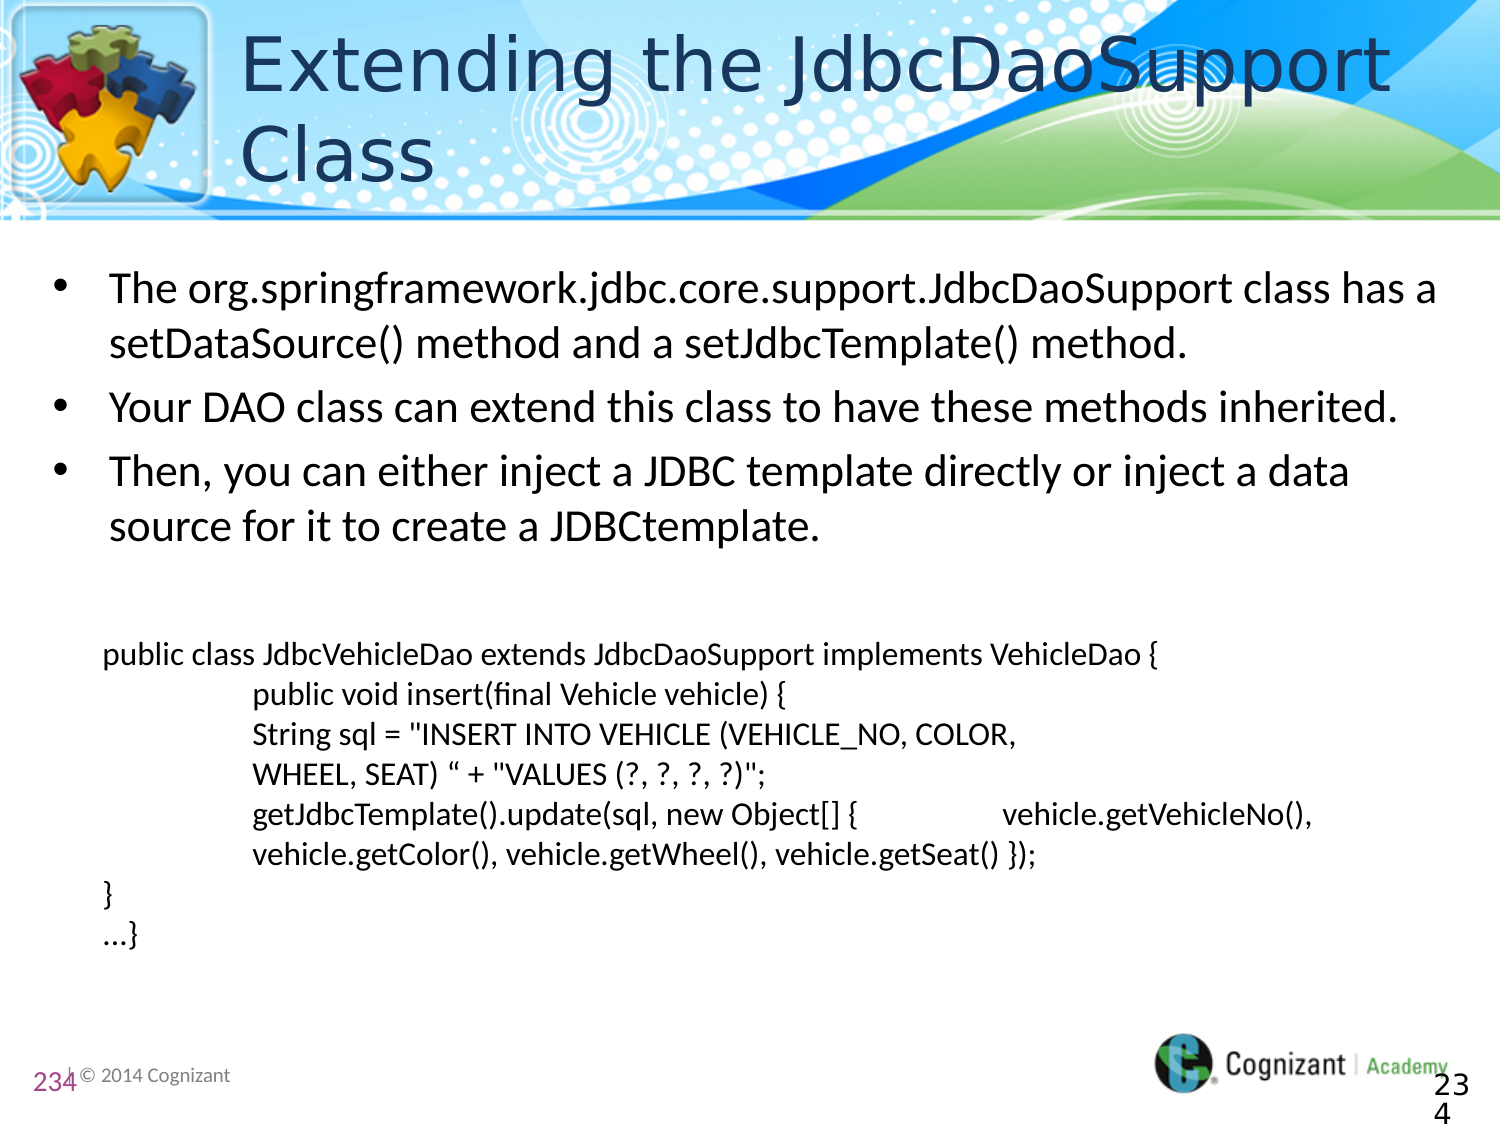

# Extending the JdbcDaoSupport Class
The org.springframework.jdbc.core.support.JdbcDaoSupport class has a setDataSource() method and a setJdbcTemplate() method.
Your DAO class can extend this class to have these methods inherited.
Then, you can either inject a JDBC template directly or inject a data source for it to create a JDBCtemplate.
public class JdbcVehicleDao extends JdbcDaoSupport implements VehicleDao {
	public void insert(final Vehicle vehicle) {
	String sql = "INSERT INTO VEHICLE (VEHICLE_NO, COLOR,     			WHEEL, SEAT) “ + "VALUES (?, ?, ?, ?)";
	getJdbcTemplate().update(sql, new Object[] { 	vehicle.getVehicleNo(),
	vehicle.getColor(), vehicle.getWheel(), vehicle.getSeat() });
}
...}
234
234